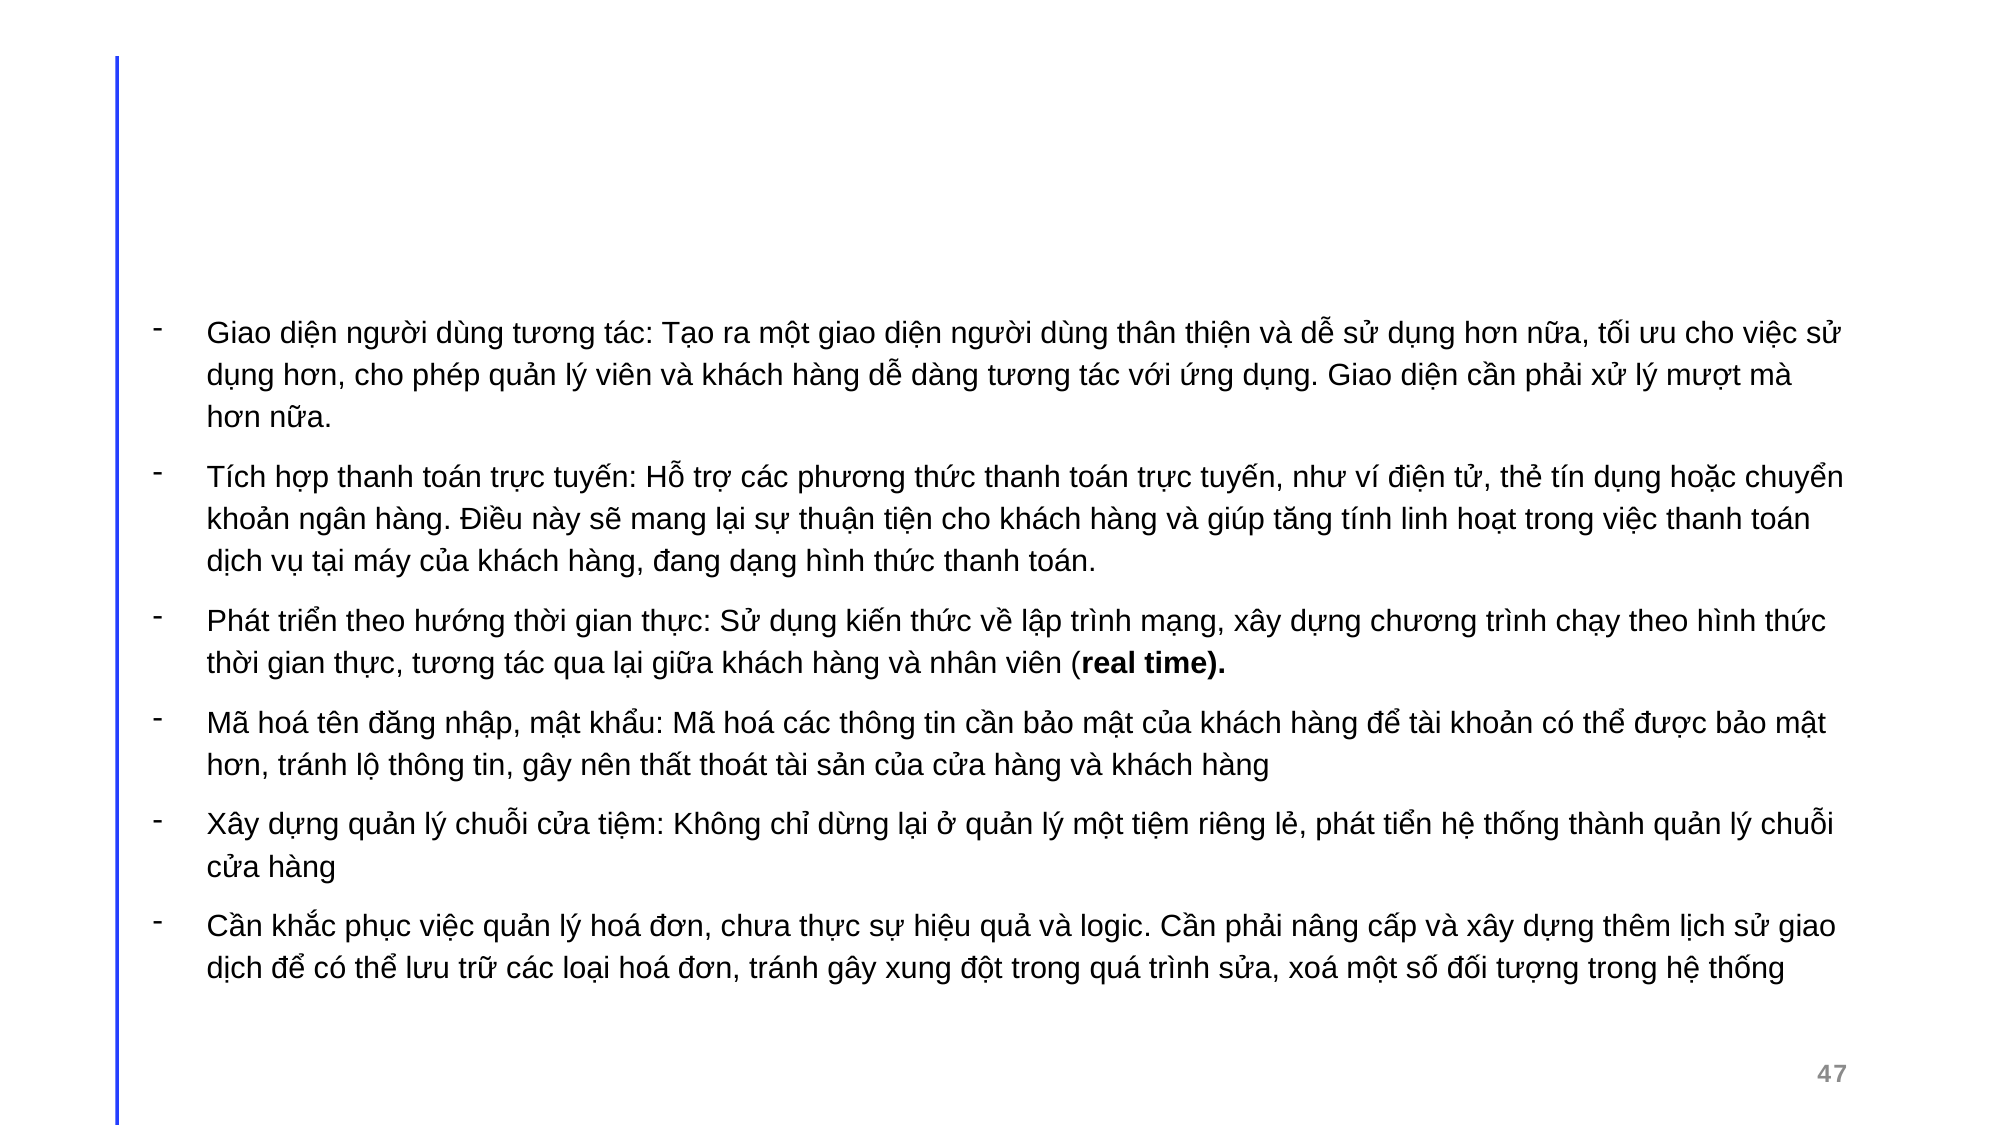

Giao diện người dùng tương tác: Tạo ra một giao diện người dùng thân thiện và dễ sử dụng hơn nữa, tối ưu cho việc sử dụng hơn, cho phép quản lý viên và khách hàng dễ dàng tương tác với ứng dụng. Giao diện cần phải xử lý mượt mà hơn nữa.
Tích hợp thanh toán trực tuyến: Hỗ trợ các phương thức thanh toán trực tuyến, như ví điện tử, thẻ tín dụng hoặc chuyển khoản ngân hàng. Điều này sẽ mang lại sự thuận tiện cho khách hàng và giúp tăng tính linh hoạt trong việc thanh toán dịch vụ tại máy của khách hàng, đang dạng hình thức thanh toán.
Phát triển theo hướng thời gian thực: Sử dụng kiến thức về lập trình mạng, xây dựng chương trình chạy theo hình thức thời gian thực, tương tác qua lại giữa khách hàng và nhân viên (real time).
Mã hoá tên đăng nhập, mật khẩu: Mã hoá các thông tin cần bảo mật của khách hàng để tài khoản có thể được bảo mật hơn, tránh lộ thông tin, gây nên thất thoát tài sản của cửa hàng và khách hàng
Xây dựng quản lý chuỗi cửa tiệm: Không chỉ dừng lại ở quản lý một tiệm riêng lẻ, phát tiển hệ thống thành quản lý chuỗi cửa hàng
Cần khắc phục việc quản lý hoá đơn, chưa thực sự hiệu quả và logic. Cần phải nâng cấp và xây dựng thêm lịch sử giao dịch để có thể lưu trữ các loại hoá đơn, tránh gây xung đột trong quá trình sửa, xoá một số đối tượng trong hệ thống

47